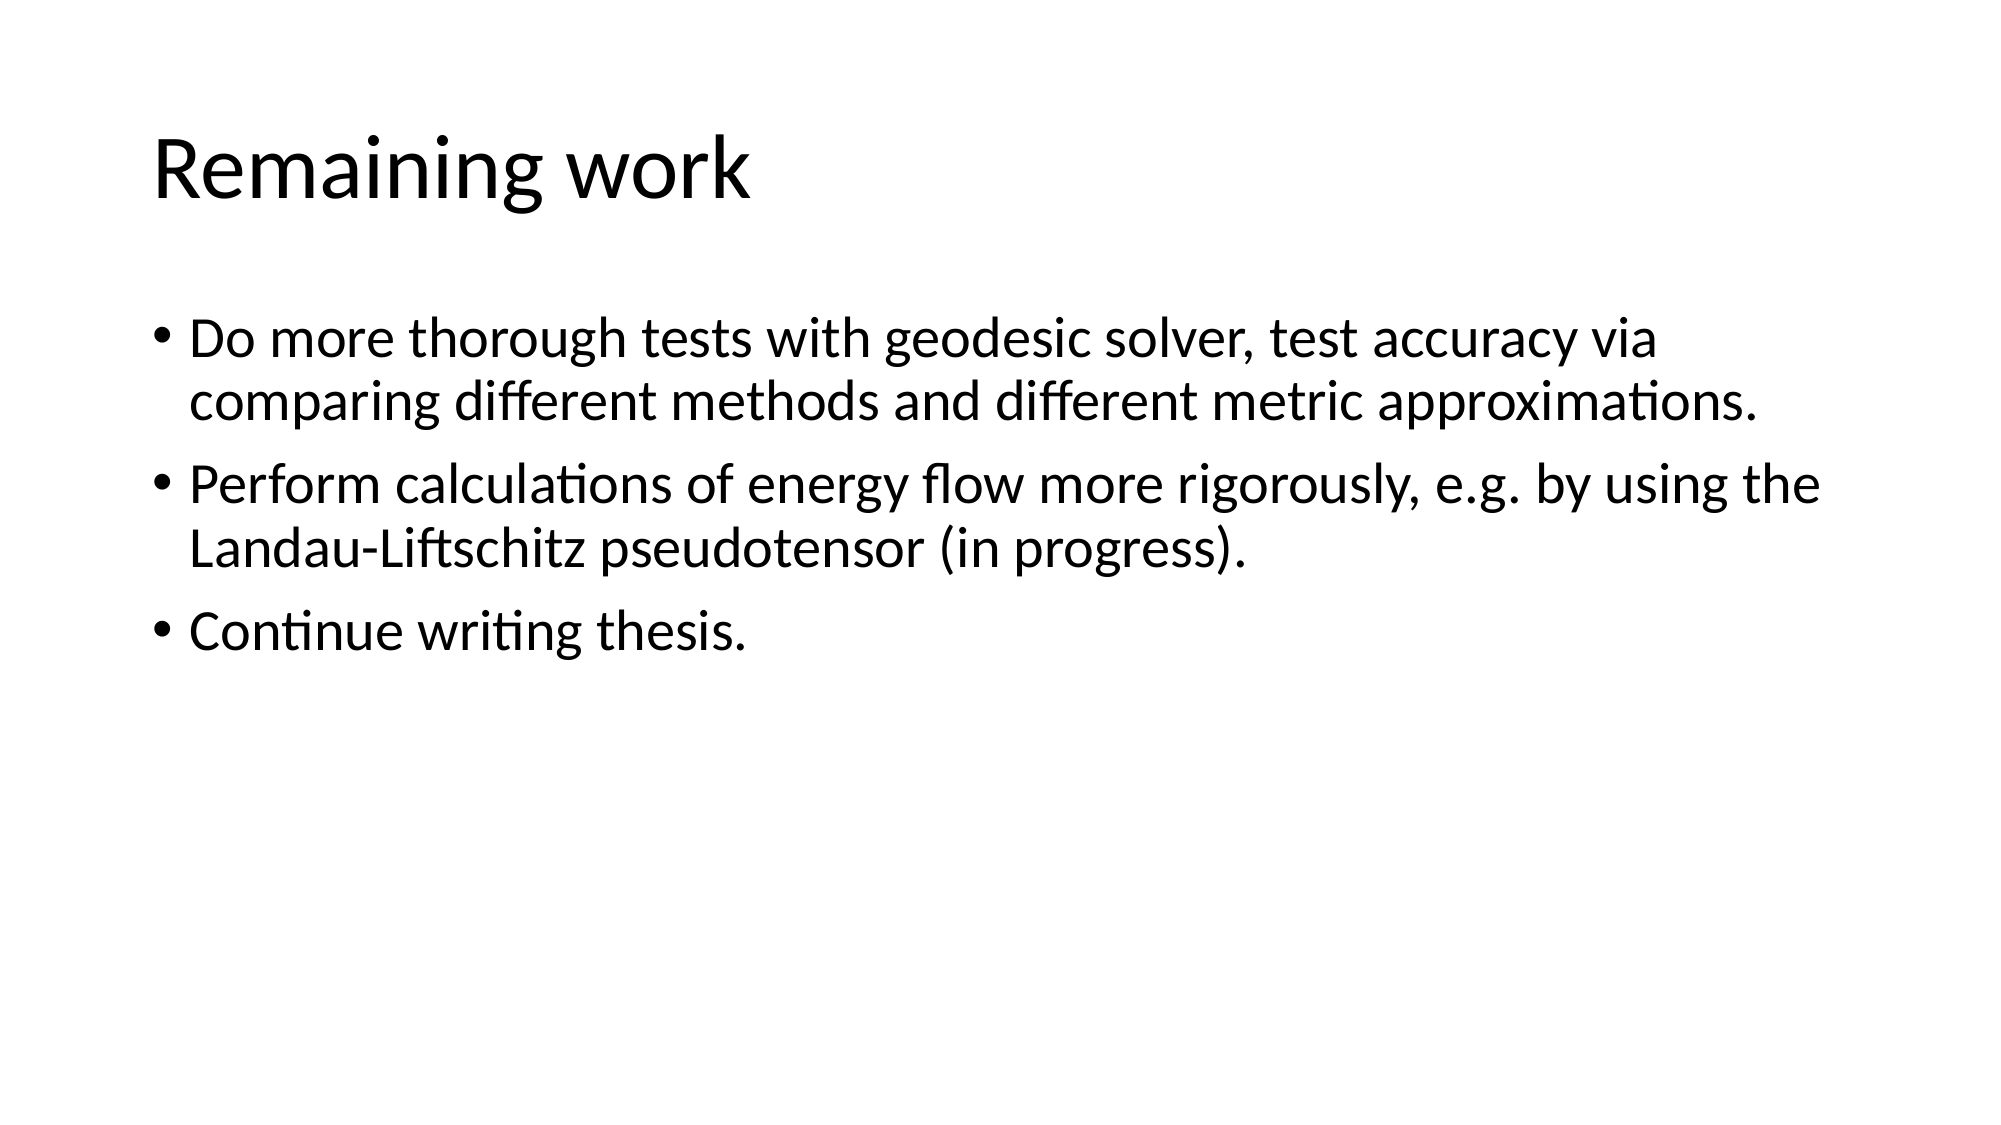

# Remaining work
Do more thorough tests with geodesic solver, test accuracy via comparing different methods and different metric approximations.
Perform calculations of energy flow more rigorously, e.g. by using the Landau-Liftschitz pseudotensor (in progress).
Continue writing thesis.